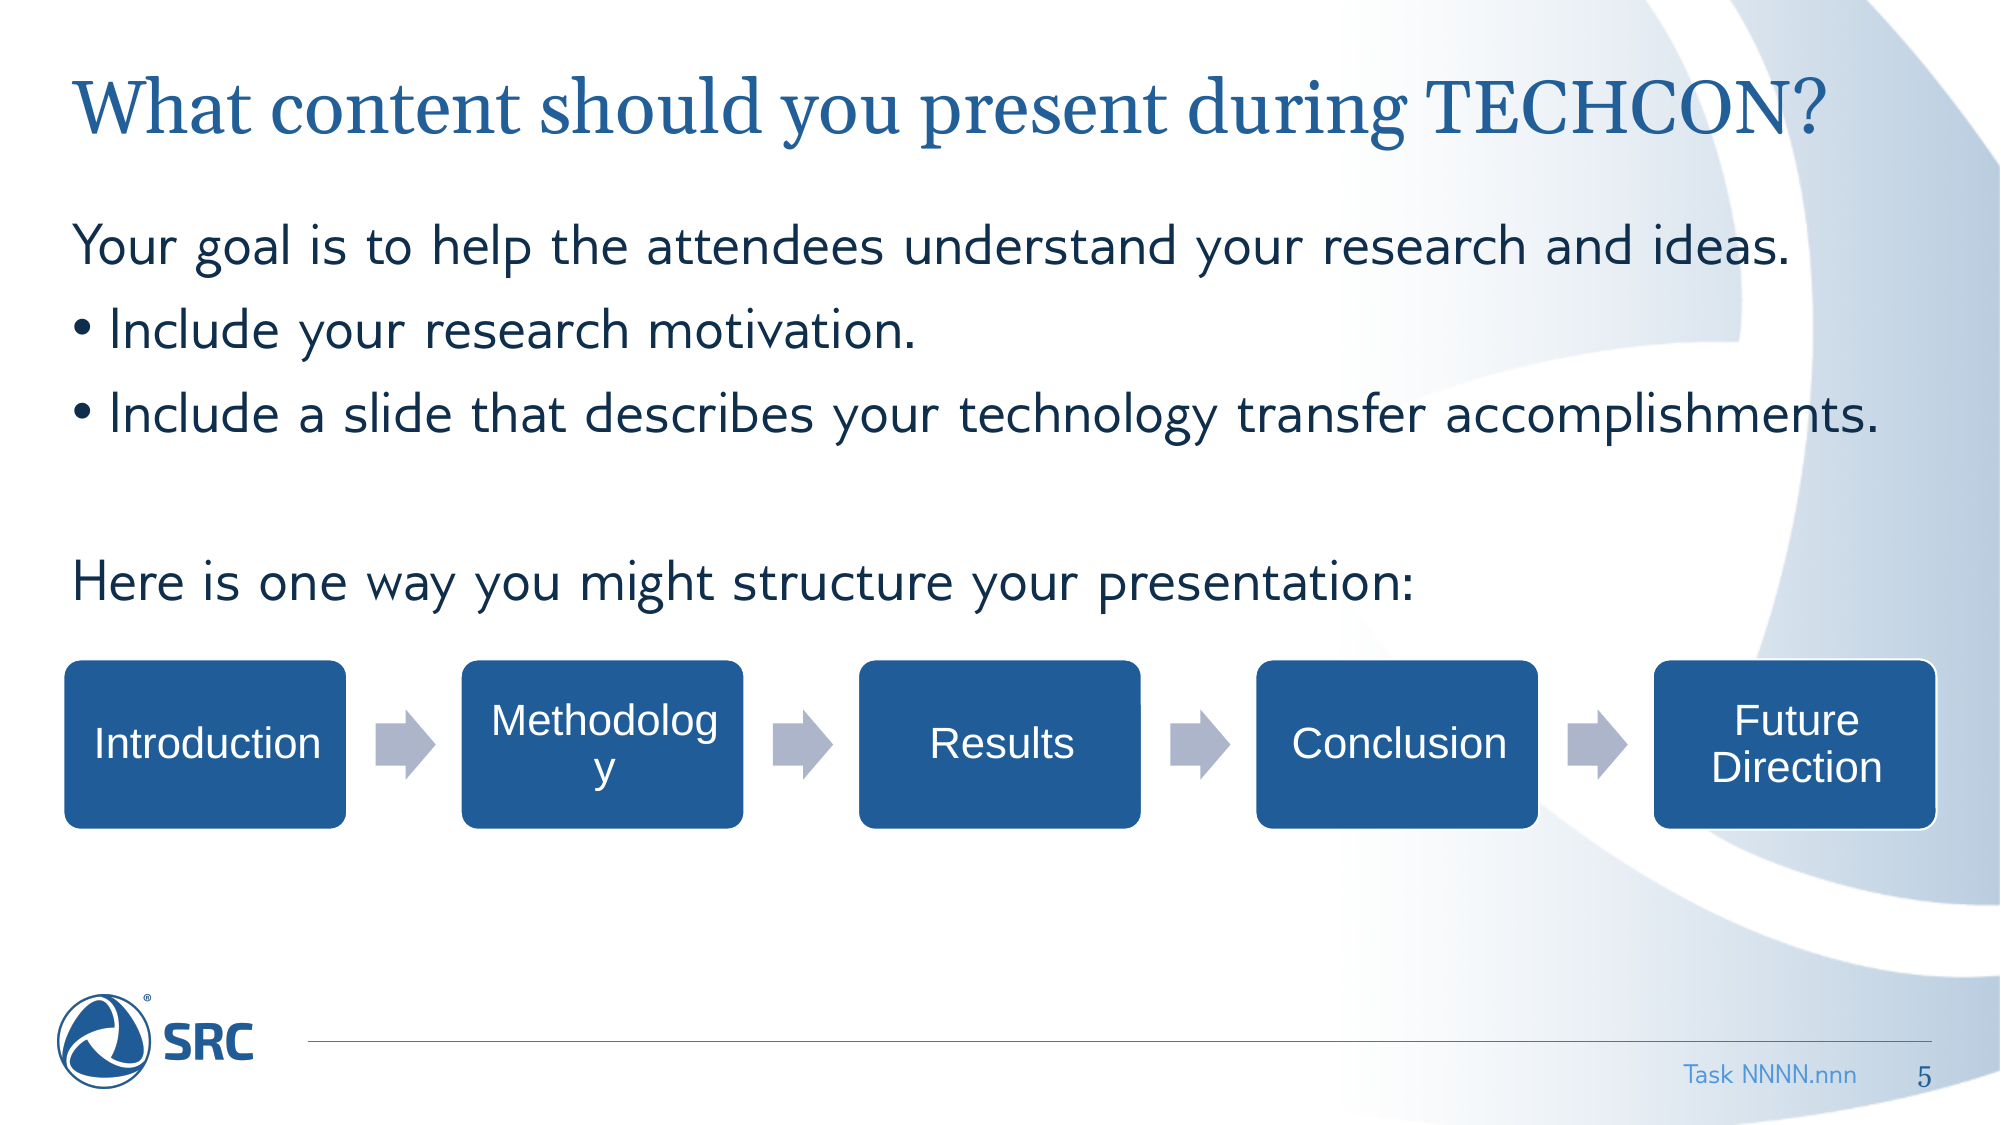

# What content should you present during TECHCON?
Your goal is to help the attendees understand your research and ideas.
Include your research motivation.
Include a slide that describes your technology transfer accomplishments.

Here is one way you might structure your presentation:

Introduction

Methodology

Results

Conclusion

Future Direction
Task NNNN.nnn
5